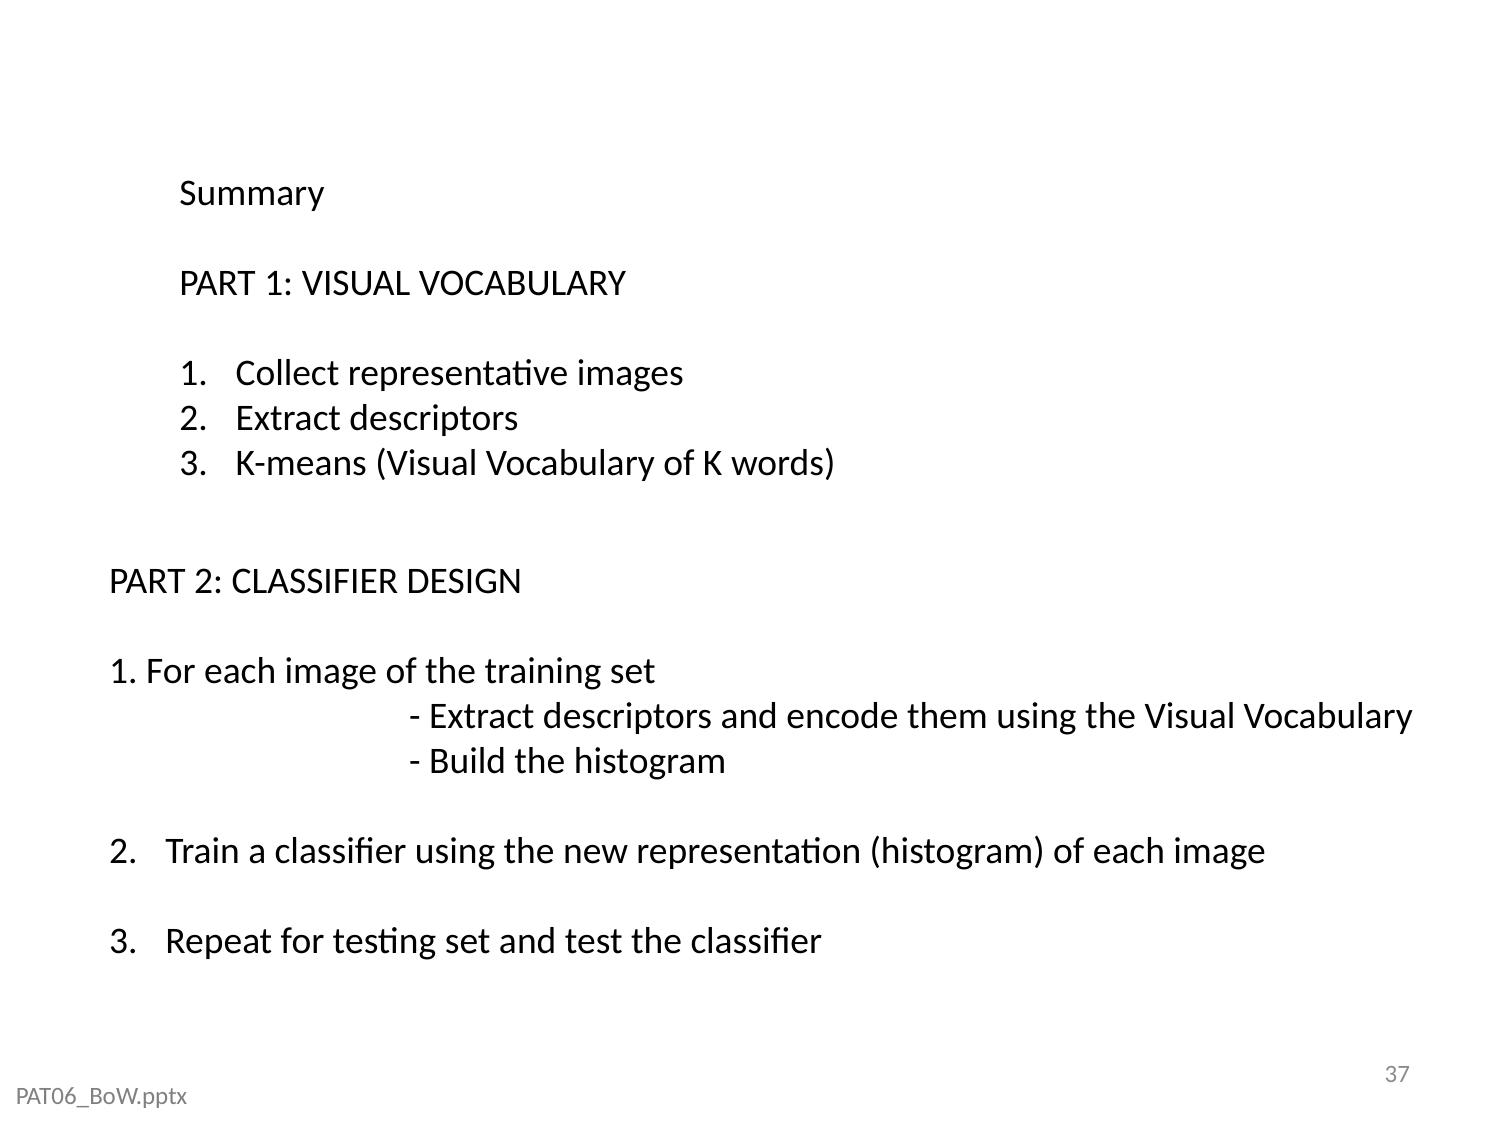

Summary

PART 1: VISUAL VOCABULARY

Collect representative images
Extract descriptors
K-means (Visual Vocabulary of K words)
PART 2: CLASSIFIER DESIGN

1. For each image of the training set
		- Extract descriptors and encode them using the Visual Vocabulary
		- Build the histogram

Train a classifier using the new representation (histogram) of each image

Repeat for testing set and test the classifier

37
PAT06_BoW.pptx